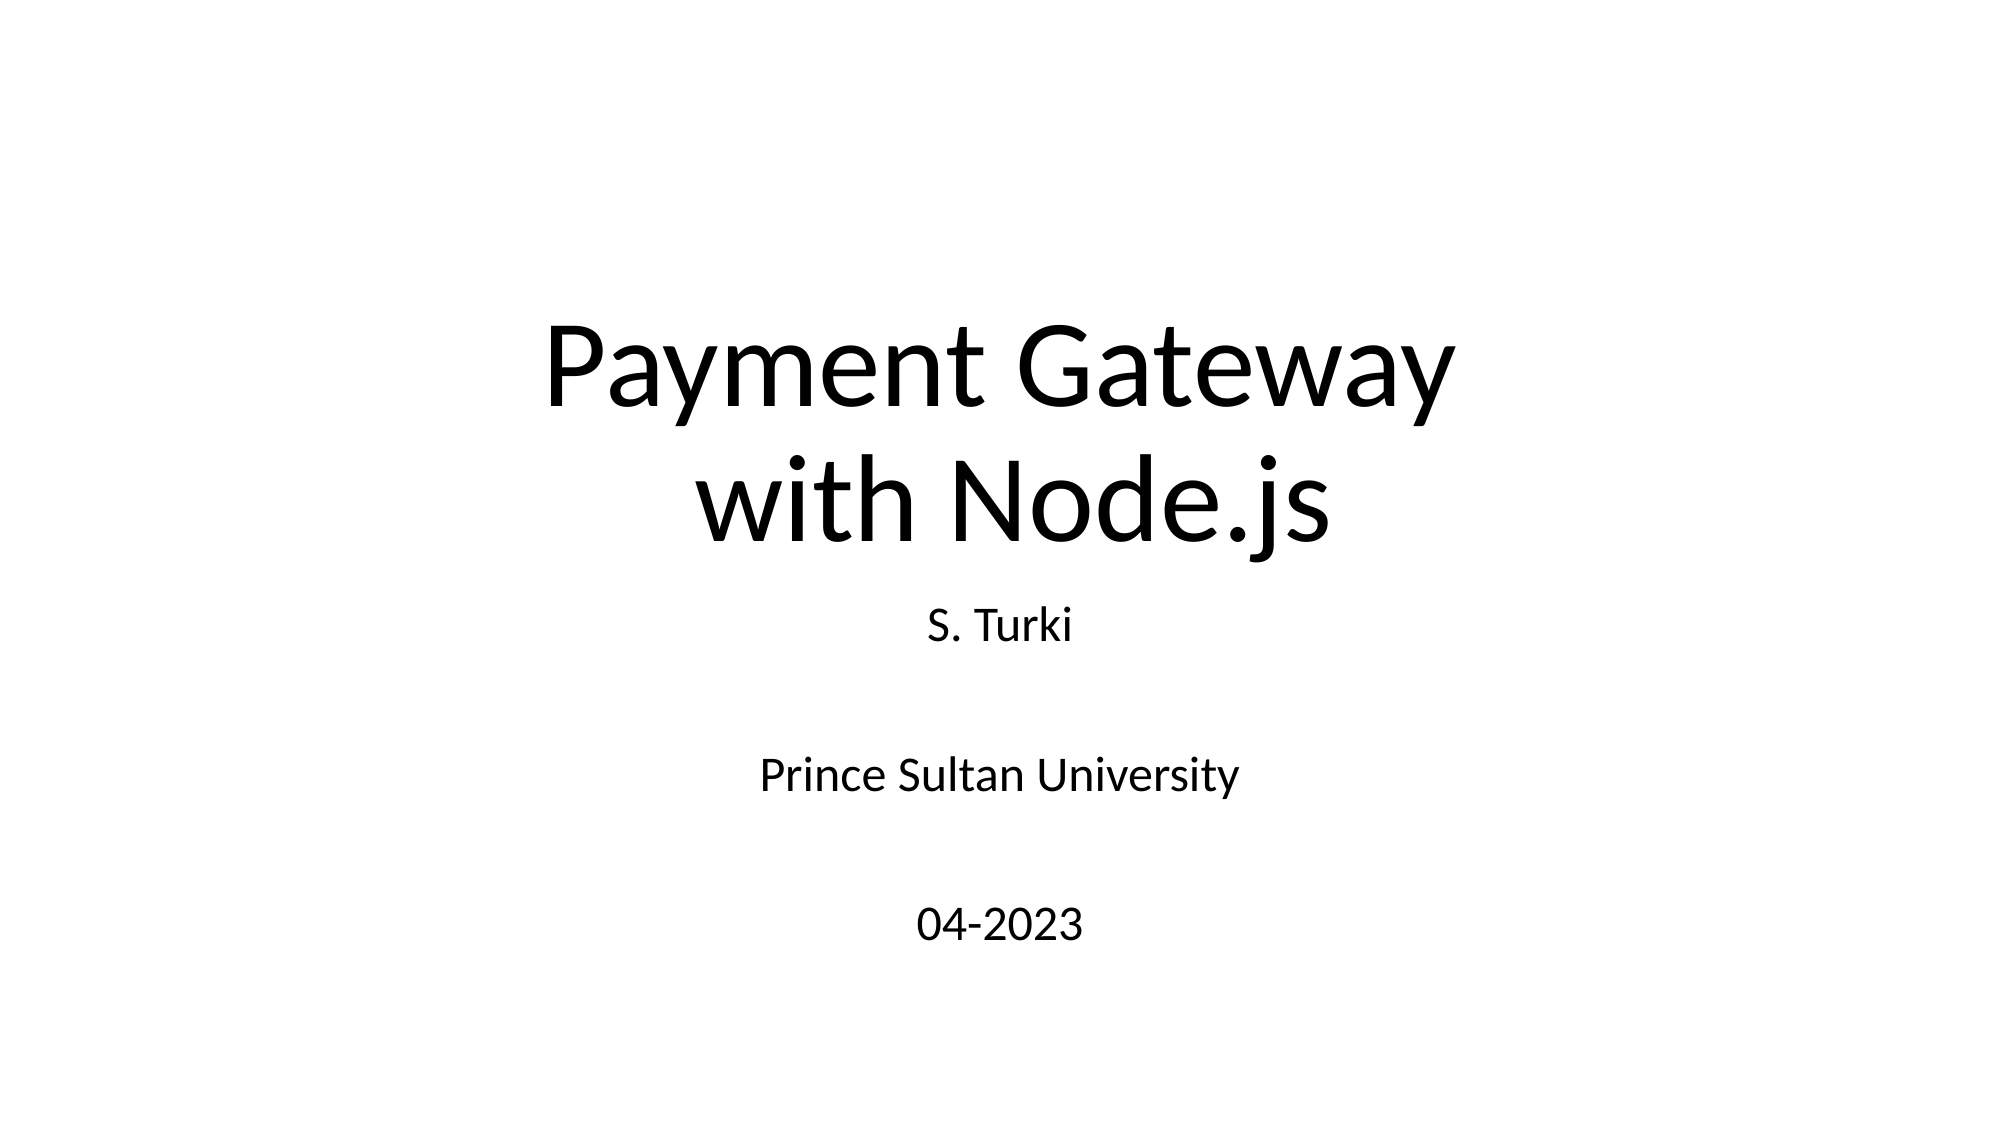

# Payment Gateway with Node.js
S. Turki

Prince Sultan University

04-2023